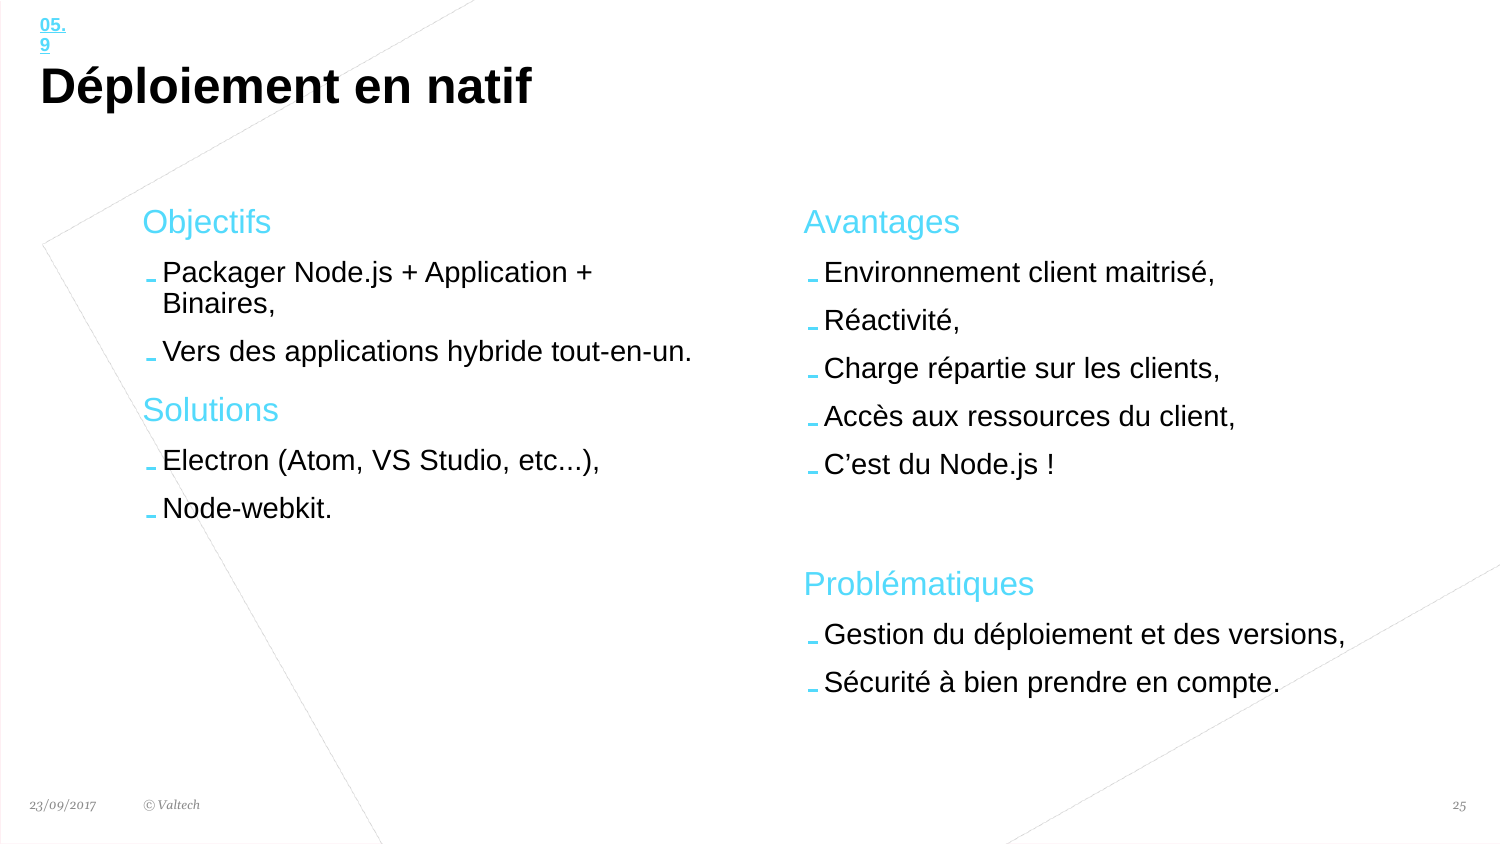

05.9
# Déploiement en natif
Objectifs
Packager Node.js + Application + Binaires,
Vers des applications hybride tout-en-un.
Solutions
Electron (Atom, VS Studio, etc...),
Node-webkit.
Avantages
Environnement client maitrisé,
Réactivité,
Charge répartie sur les clients,
Accès aux ressources du client,
C’est du Node.js !

Problématiques
Gestion du déploiement et des versions,
Sécurité à bien prendre en compte.

23/09/2017	© Valtech
25